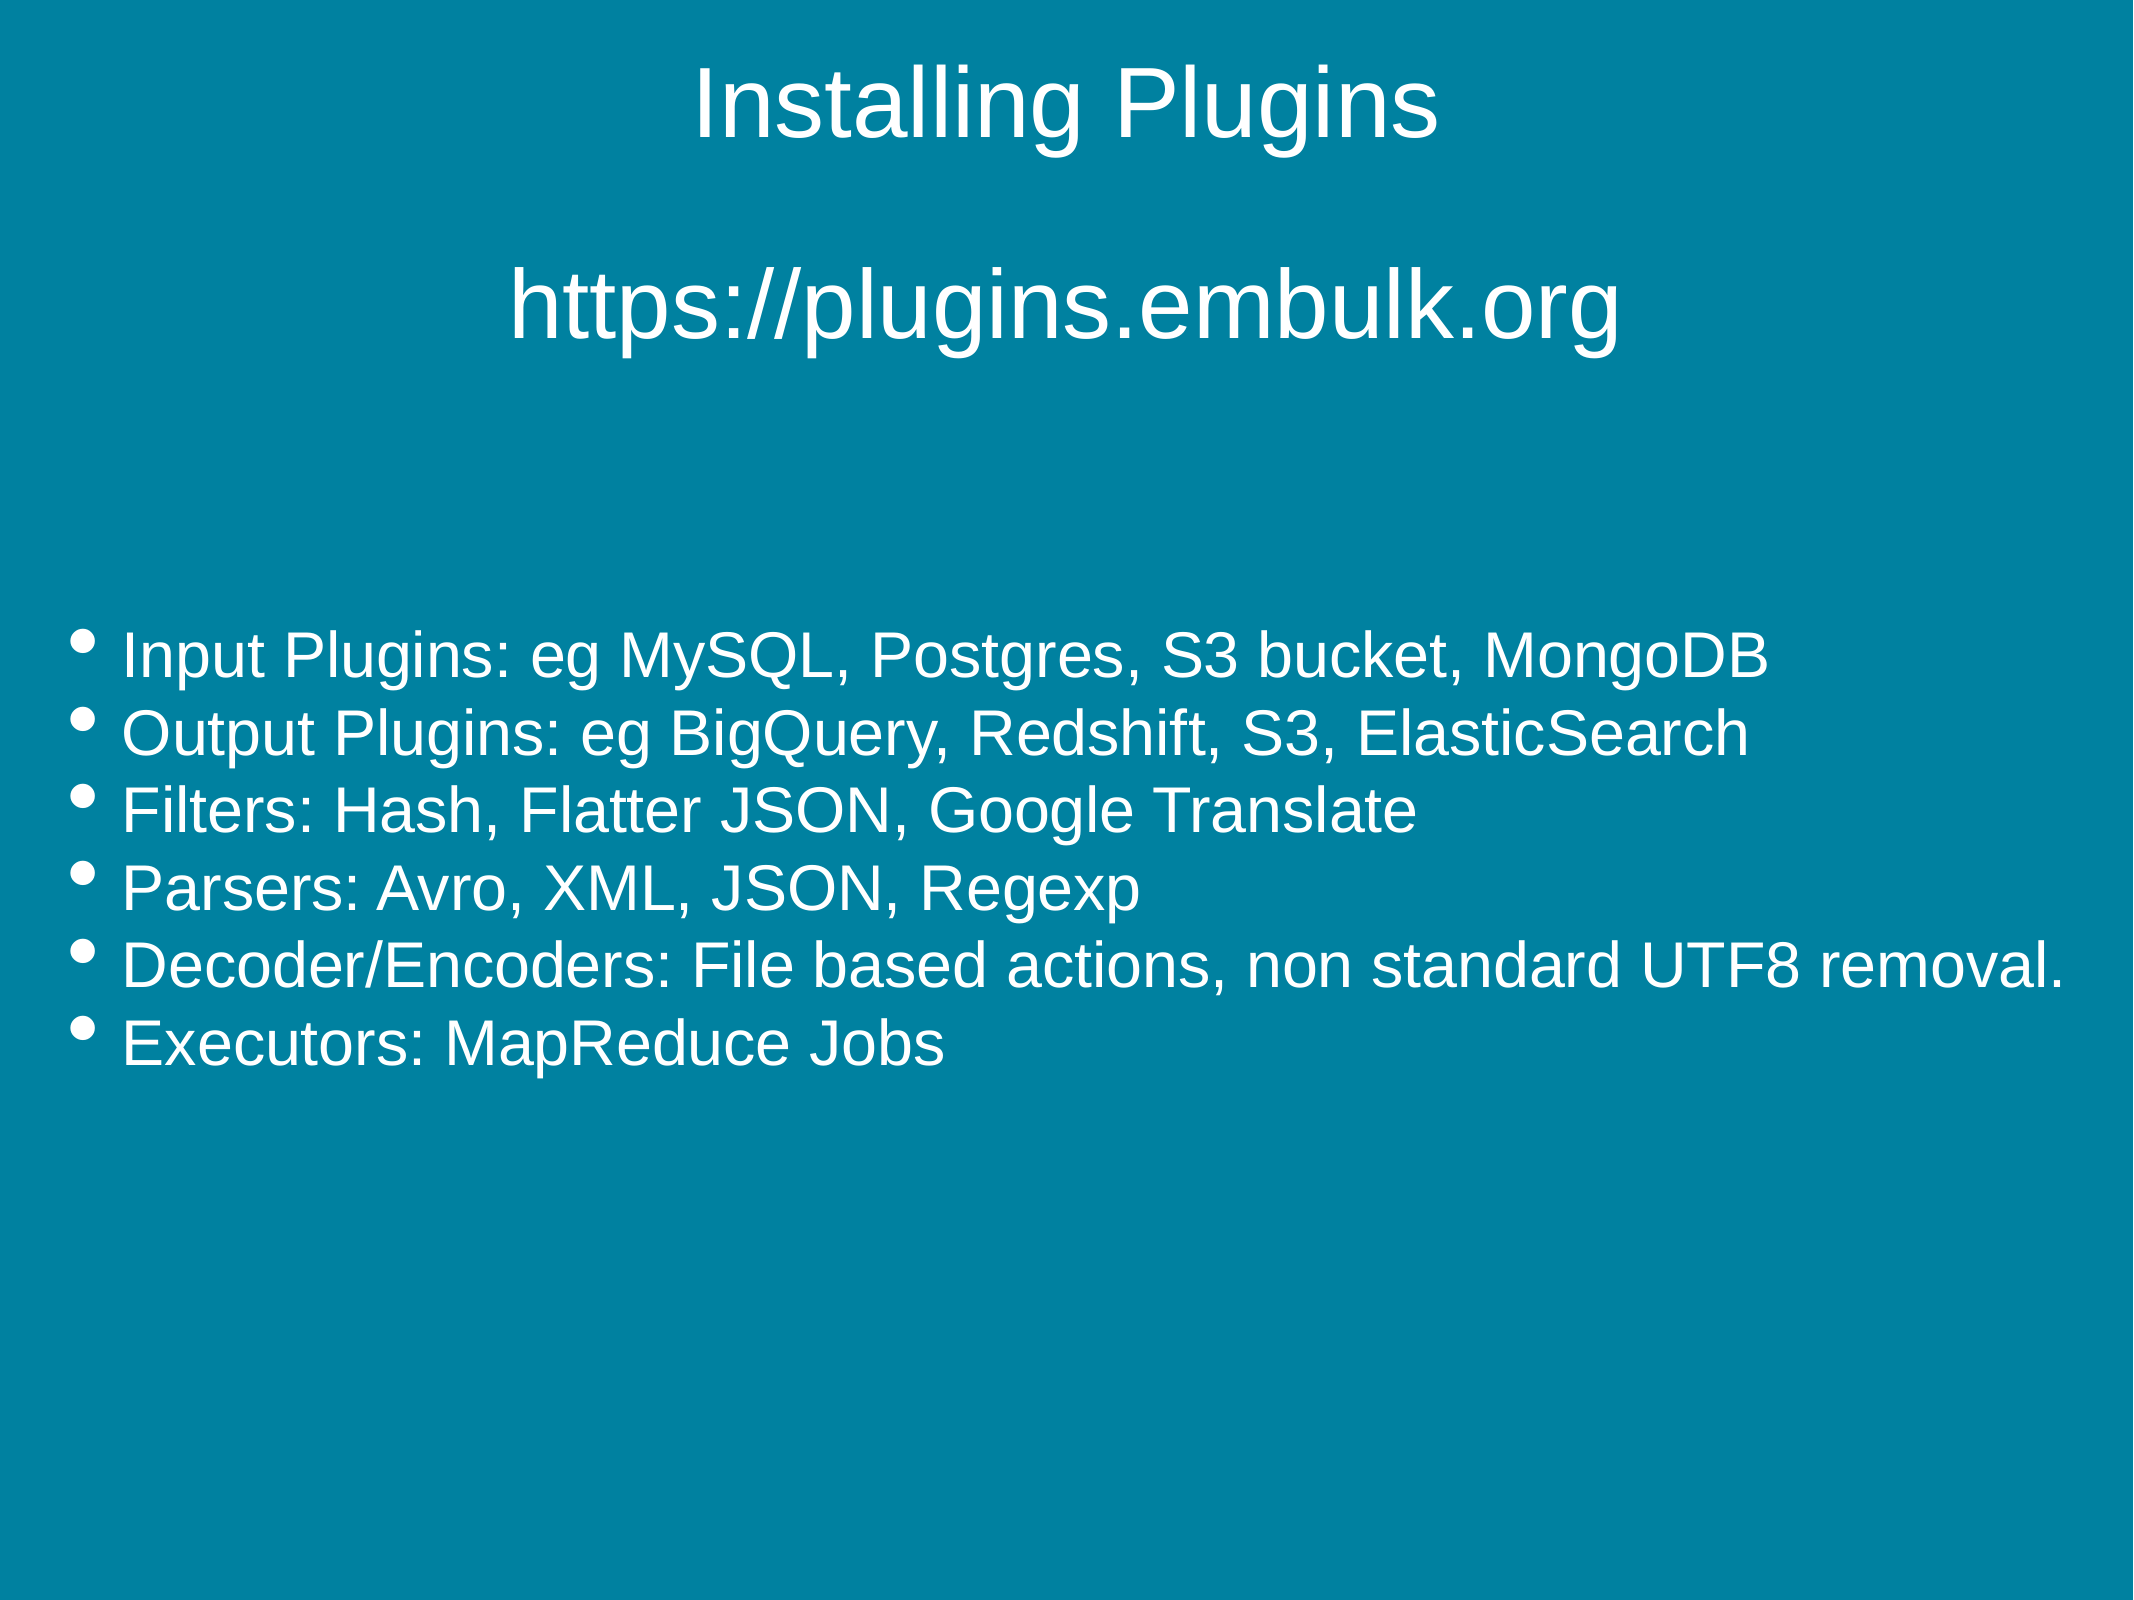

Installing Plugins
https://plugins.embulk.org
Input Plugins: eg MySQL, Postgres, S3 bucket, MongoDB
Output Plugins: eg BigQuery, Redshift, S3, ElasticSearch
Filters: Hash, Flatter JSON, Google Translate
Parsers: Avro, XML, JSON, Regexp
Decoder/Encoders: File based actions, non standard UTF8 removal.
Executors: MapReduce Jobs